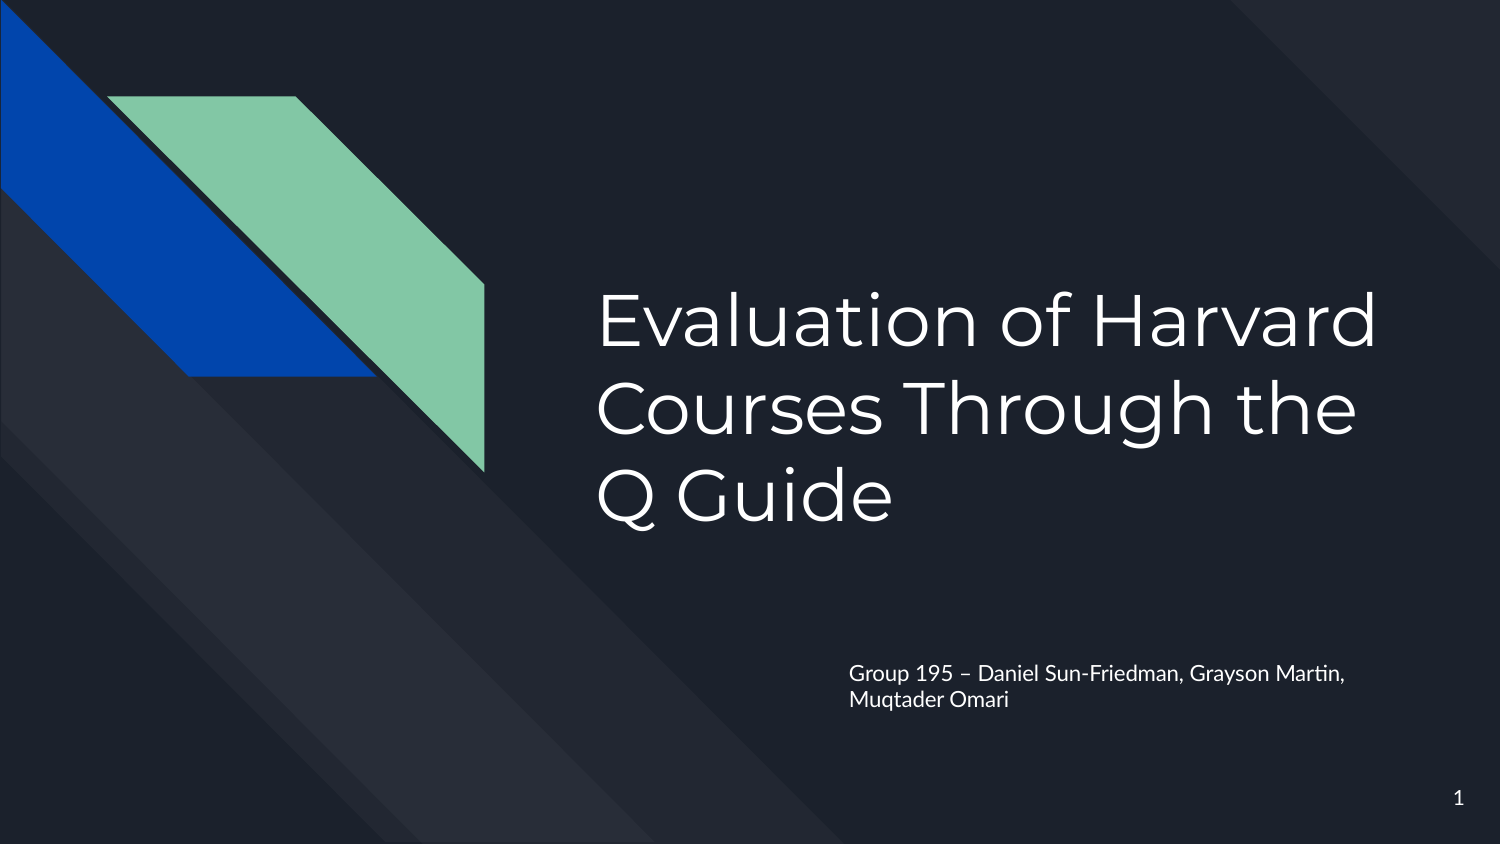

# Evaluation of Harvard Courses Through the Q Guide
Group 195 – Daniel Sun-Friedman, Grayson Martin, Muqtader Omari
1